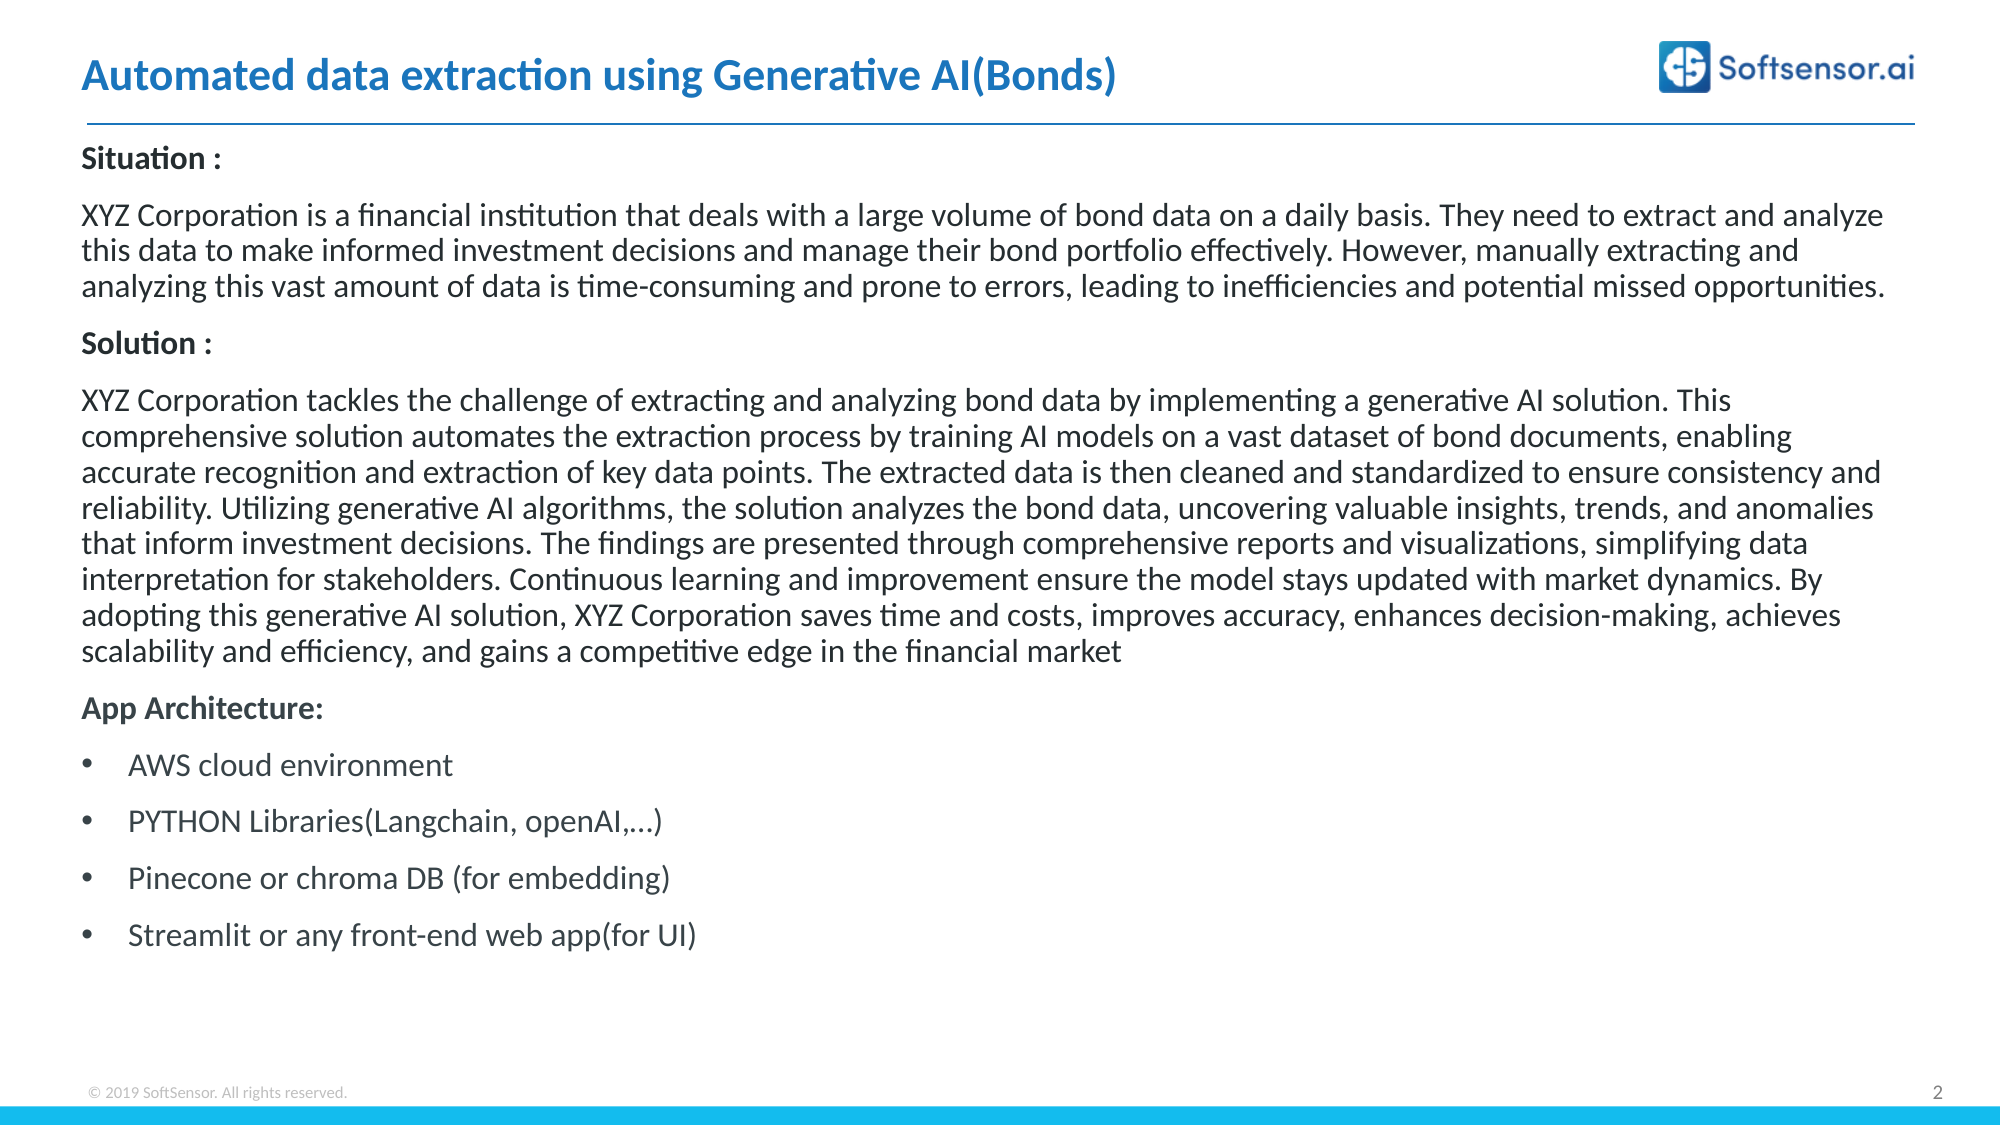

Automated data extraction using Generative AI(Bonds)
Situation :
XYZ Corporation is a financial institution that deals with a large volume of bond data on a daily basis. They need to extract and analyze this data to make informed investment decisions and manage their bond portfolio effectively. However, manually extracting and analyzing this vast amount of data is time-consuming and prone to errors, leading to inefficiencies and potential missed opportunities.
Solution :
XYZ Corporation tackles the challenge of extracting and analyzing bond data by implementing a generative AI solution. This comprehensive solution automates the extraction process by training AI models on a vast dataset of bond documents, enabling accurate recognition and extraction of key data points. The extracted data is then cleaned and standardized to ensure consistency and reliability. Utilizing generative AI algorithms, the solution analyzes the bond data, uncovering valuable insights, trends, and anomalies that inform investment decisions. The findings are presented through comprehensive reports and visualizations, simplifying data interpretation for stakeholders. Continuous learning and improvement ensure the model stays updated with market dynamics. By adopting this generative AI solution, XYZ Corporation saves time and costs, improves accuracy, enhances decision-making, achieves scalability and efficiency, and gains a competitive edge in the financial market
App Architecture:
AWS cloud environment
PYTHON Libraries(Langchain, openAI,…)
Pinecone or chroma DB (for embedding)
Streamlit or any front-end web app(for UI)